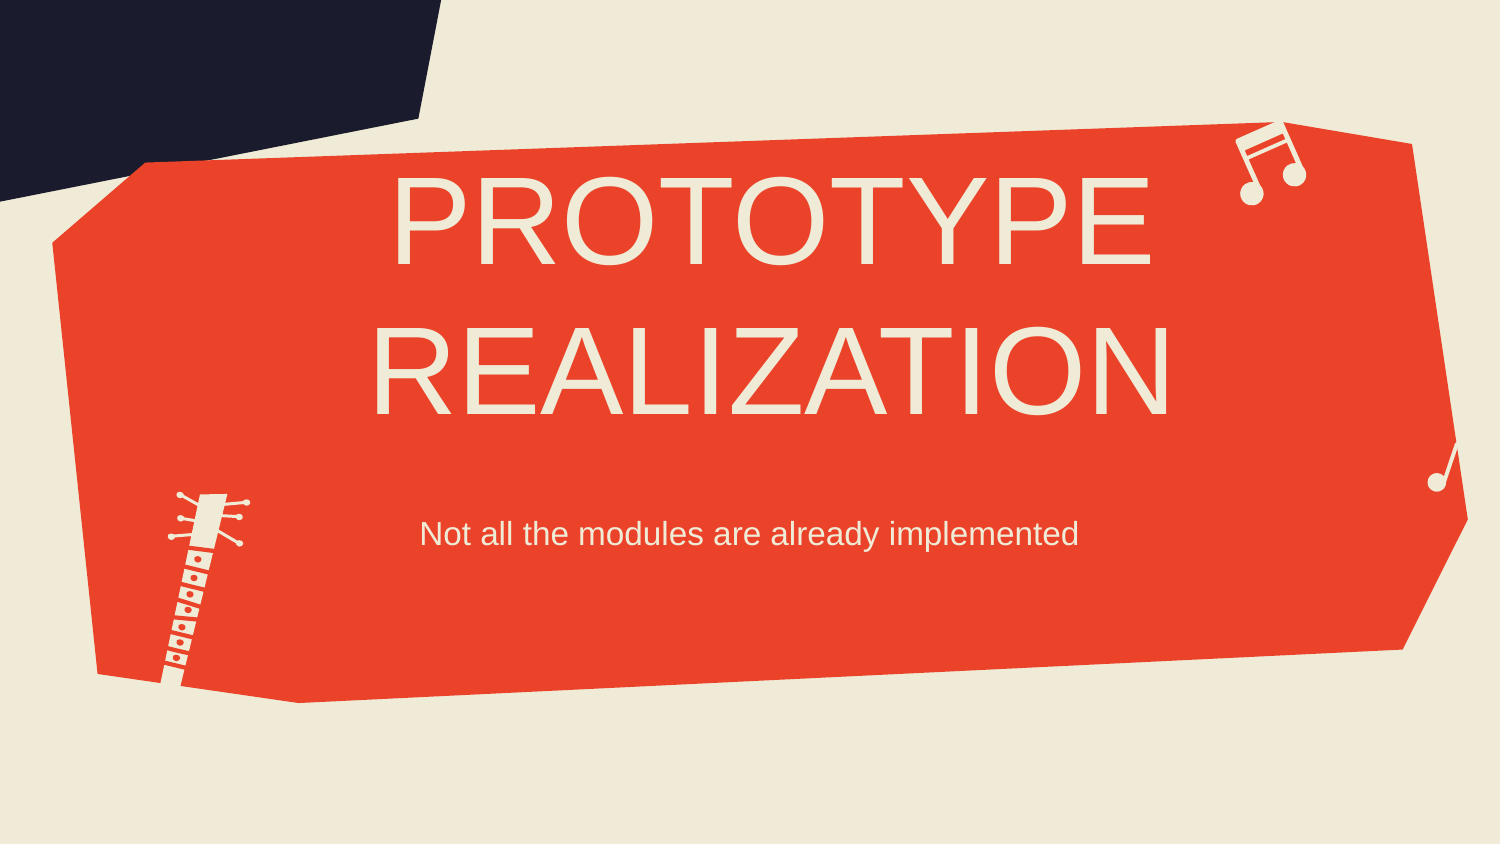

# PROTOTYPE REALIZATION

Not all the modules are already implemented